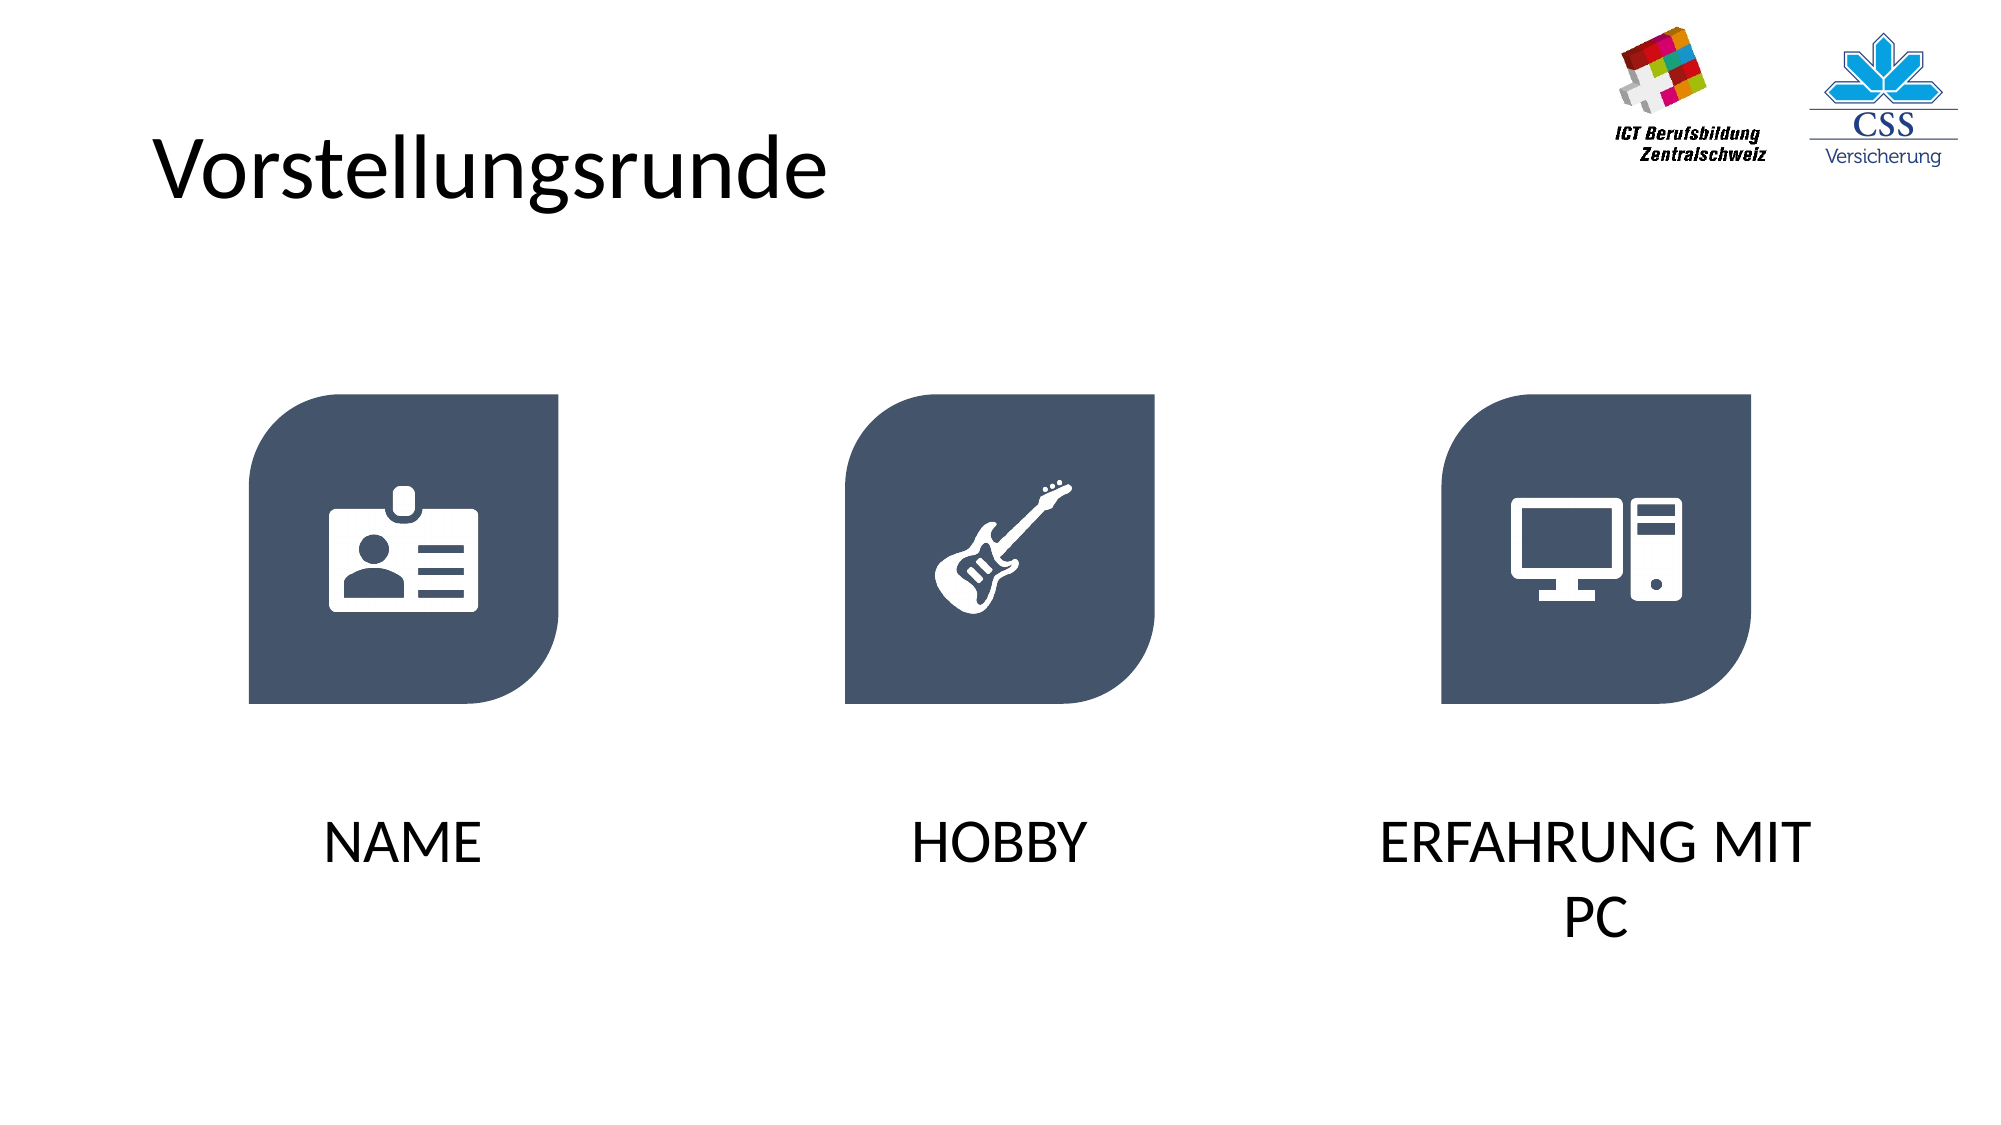

# Vorstellungsrunde
Name
Hobby
Erfahrung mit PC